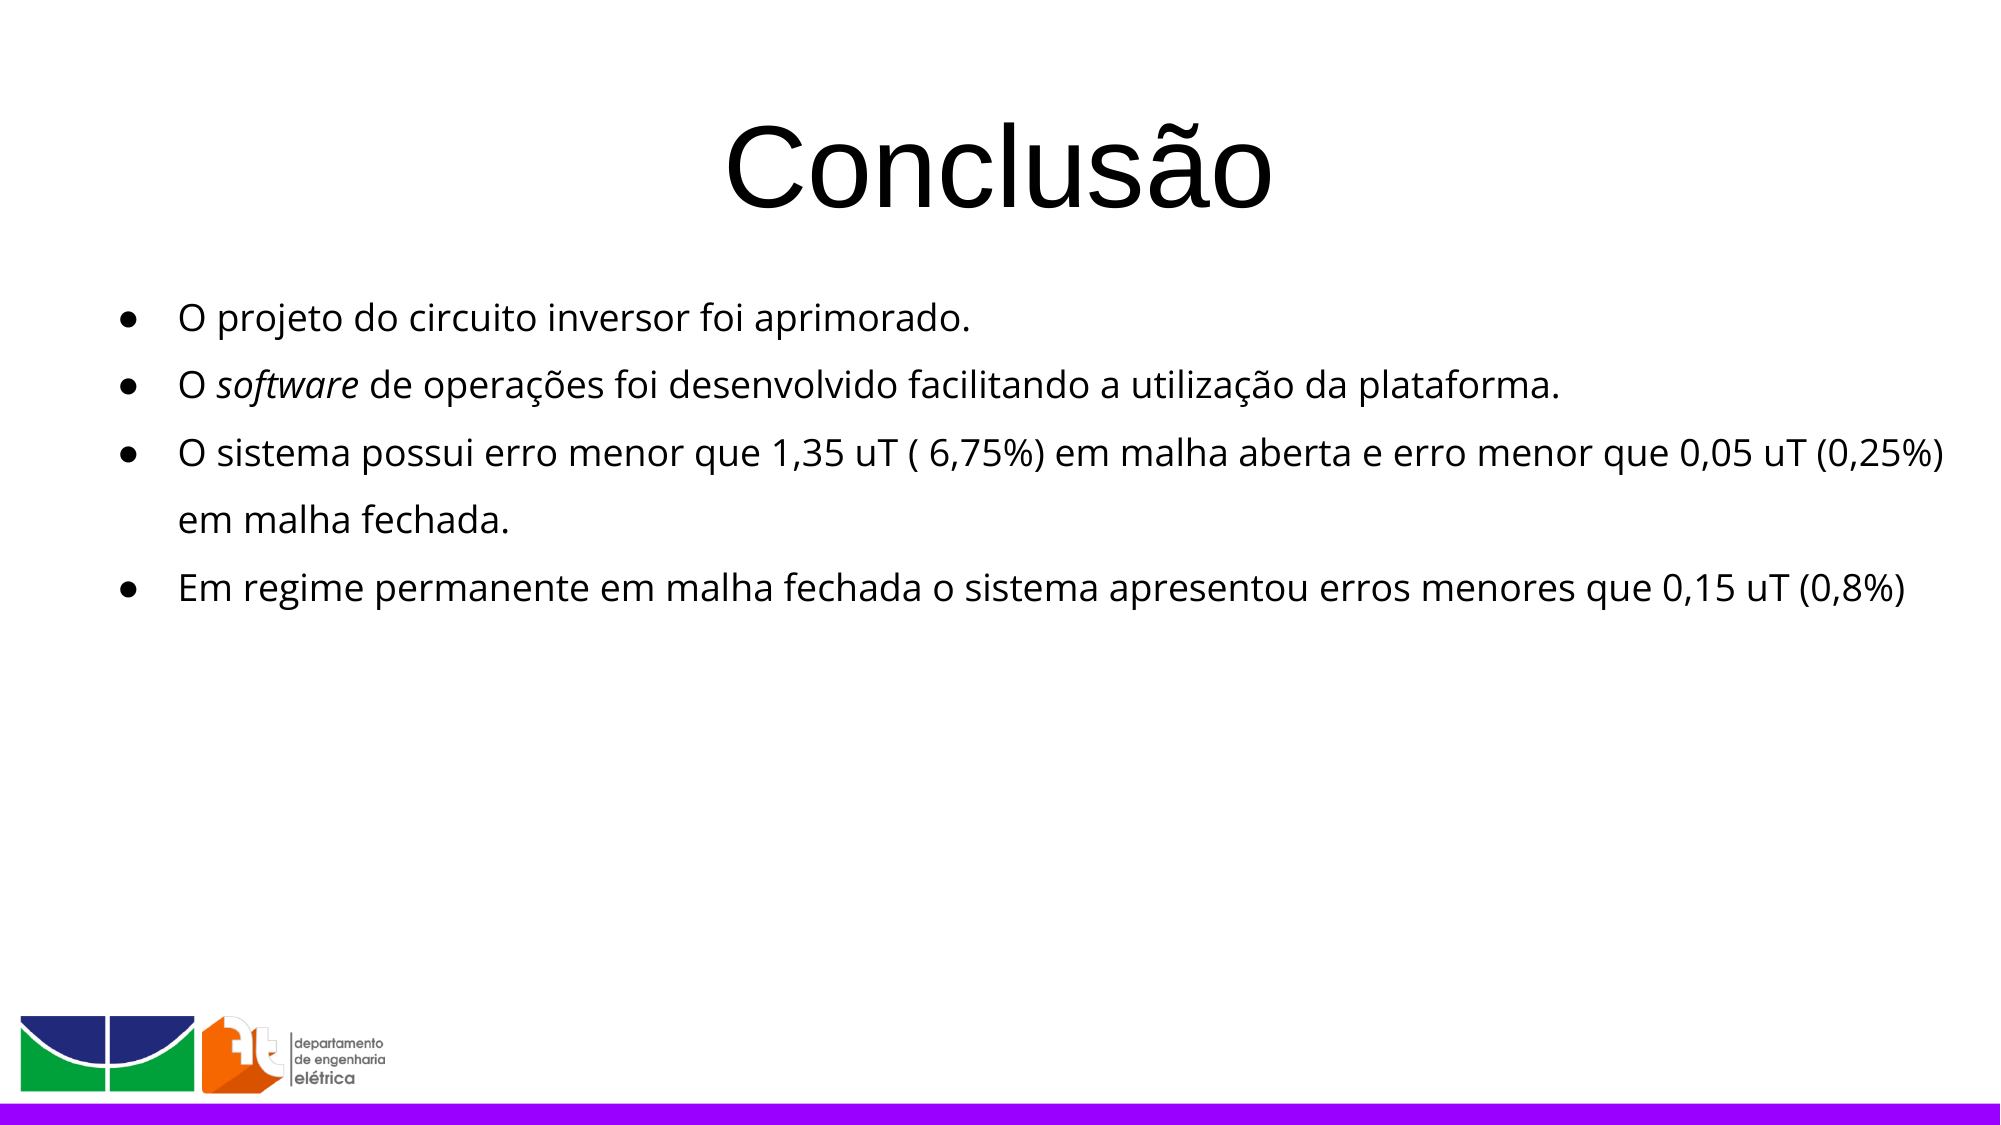

# Conclusão
O projeto do circuito inversor foi aprimorado.​
O software de operações foi desenvolvido facilitando a utilização da plataforma.
O sistema possui erro menor que 1,35 uT ( 6,75%) em malha aberta e erro menor que 0,05 uT (0,25%) em malha fechada.
Em regime permanente em malha fechada o sistema apresentou erros menores que 0,15 uT (0,8%)